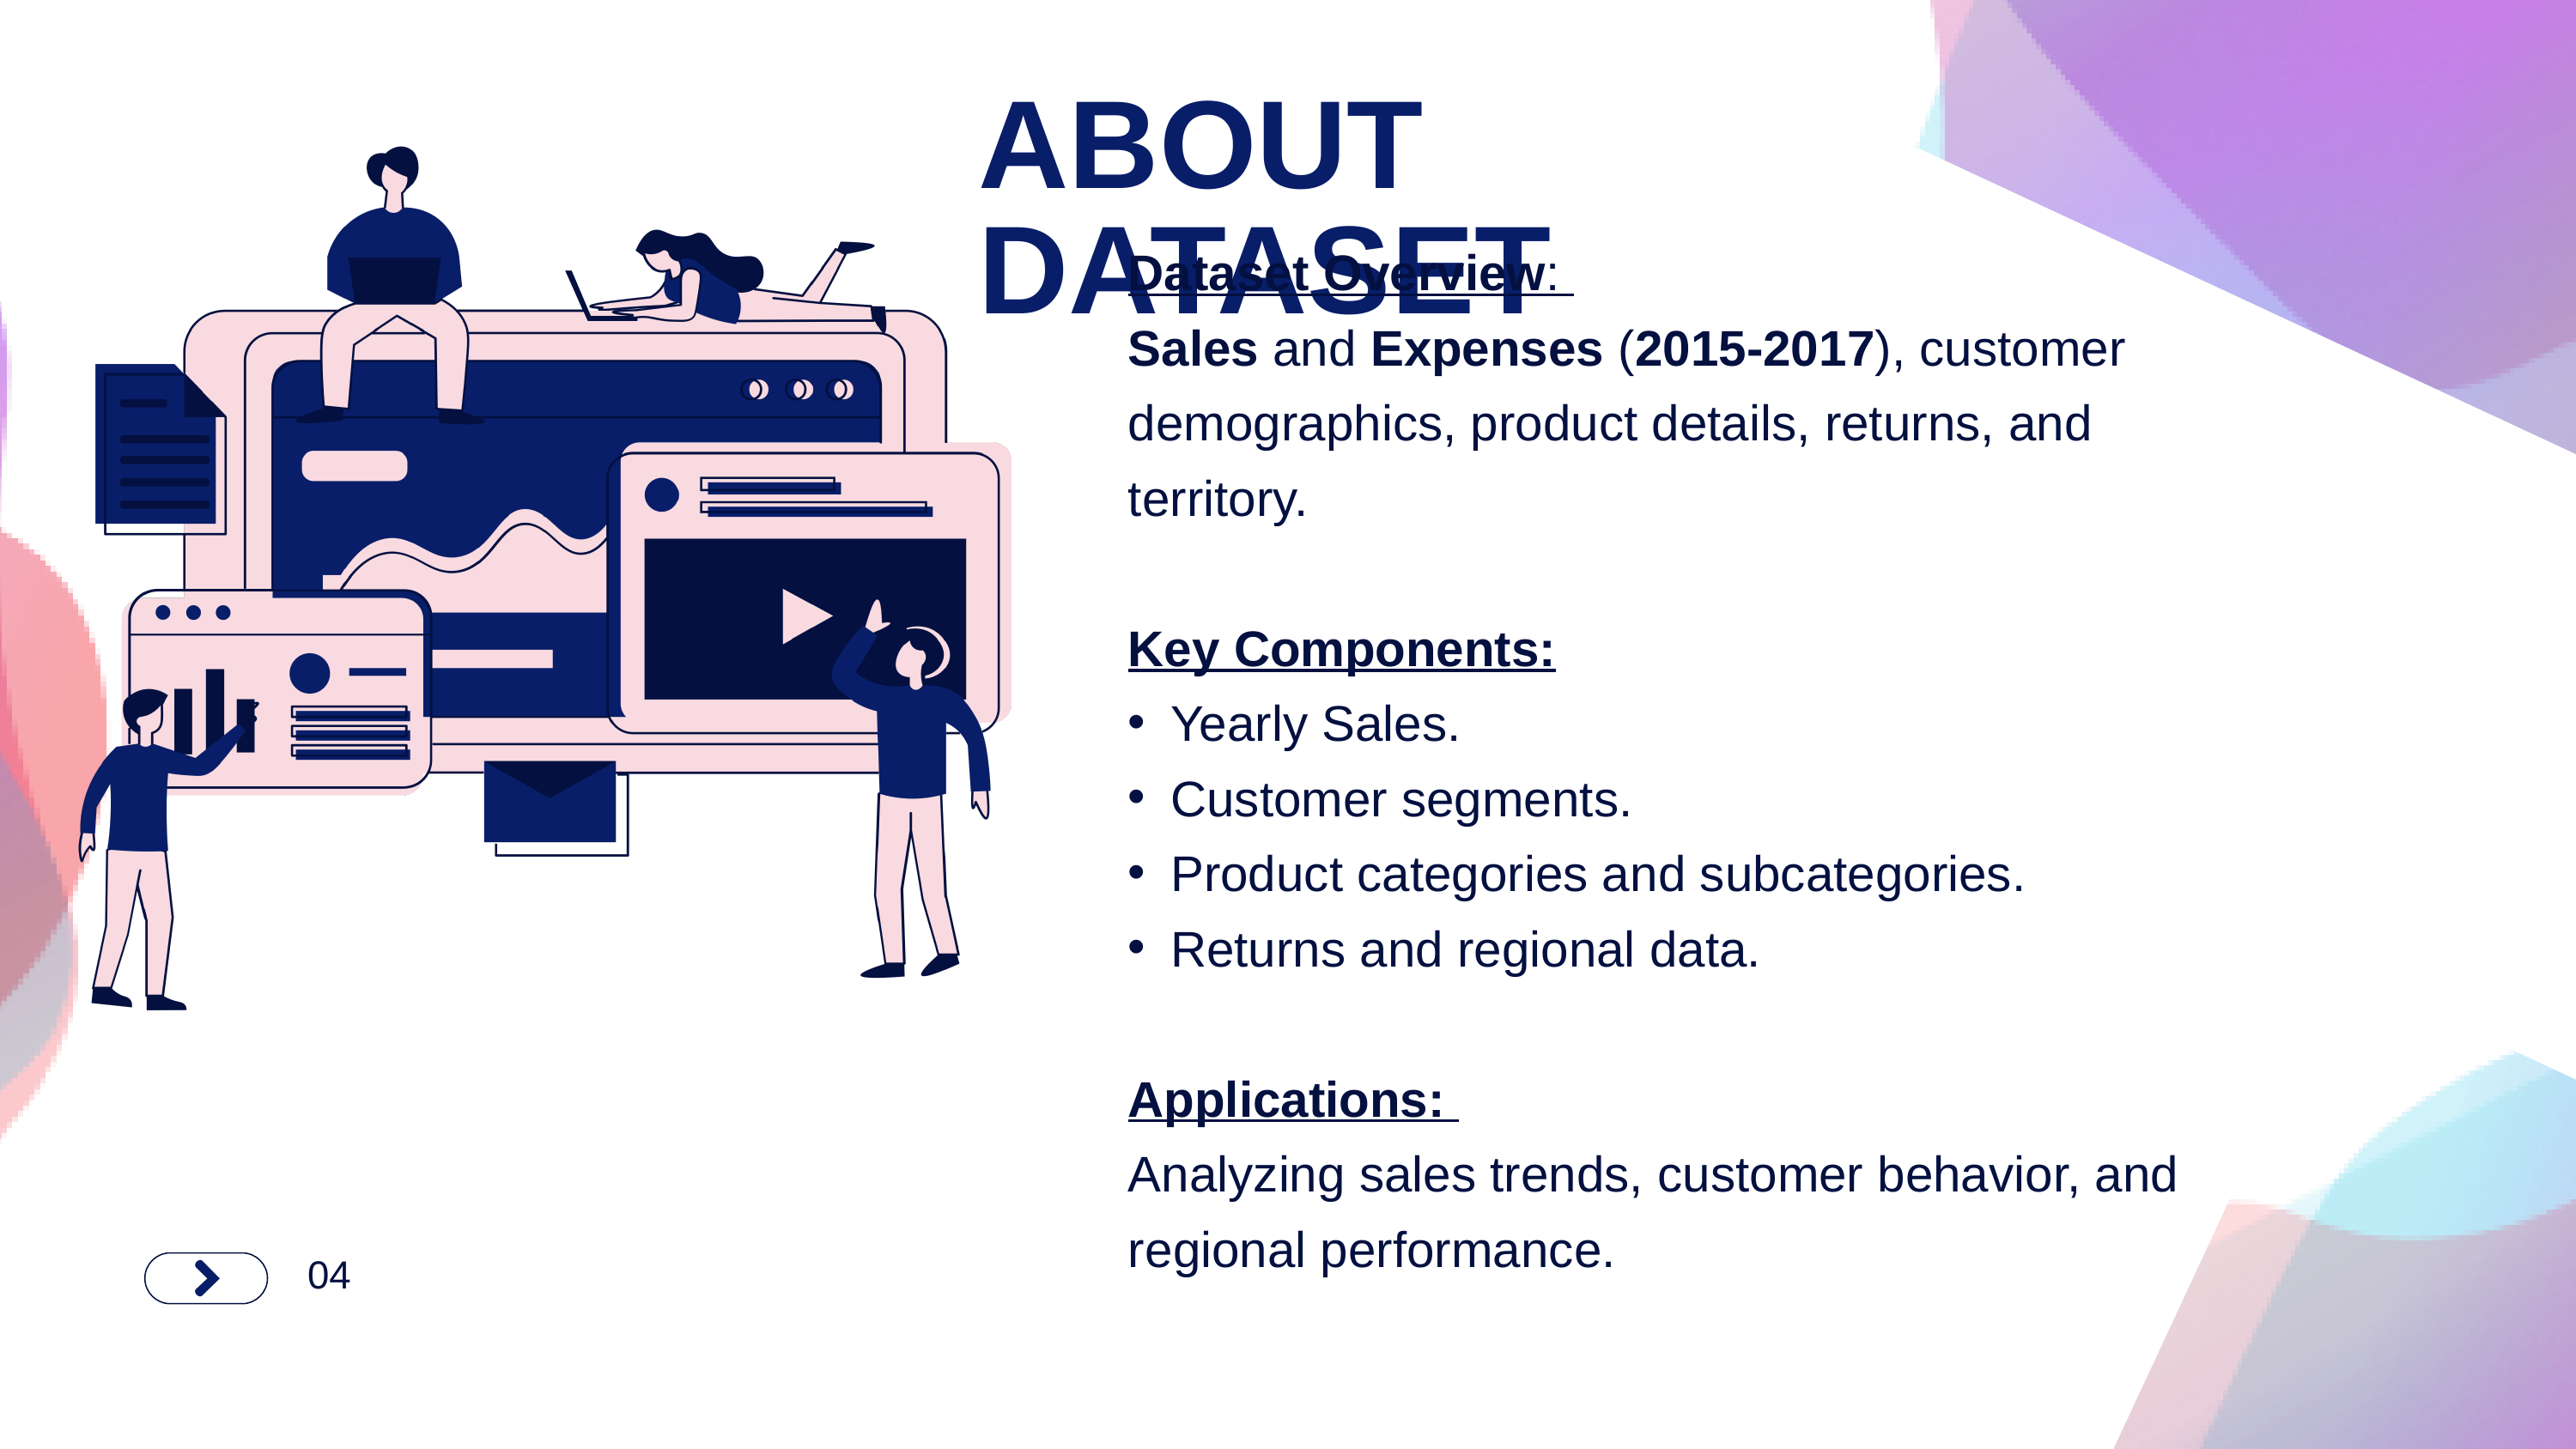

ABOUT DATASET

Dataset Overview:
Sales and Expenses (2015-2017), customer demographics, product details, returns, and territory.

Key Components:
Yearly Sales.
Customer segments.
Product categories and subcategories.
Returns and regional data.

Applications:
Analyzing sales trends, customer behavior, and regional performance.

04